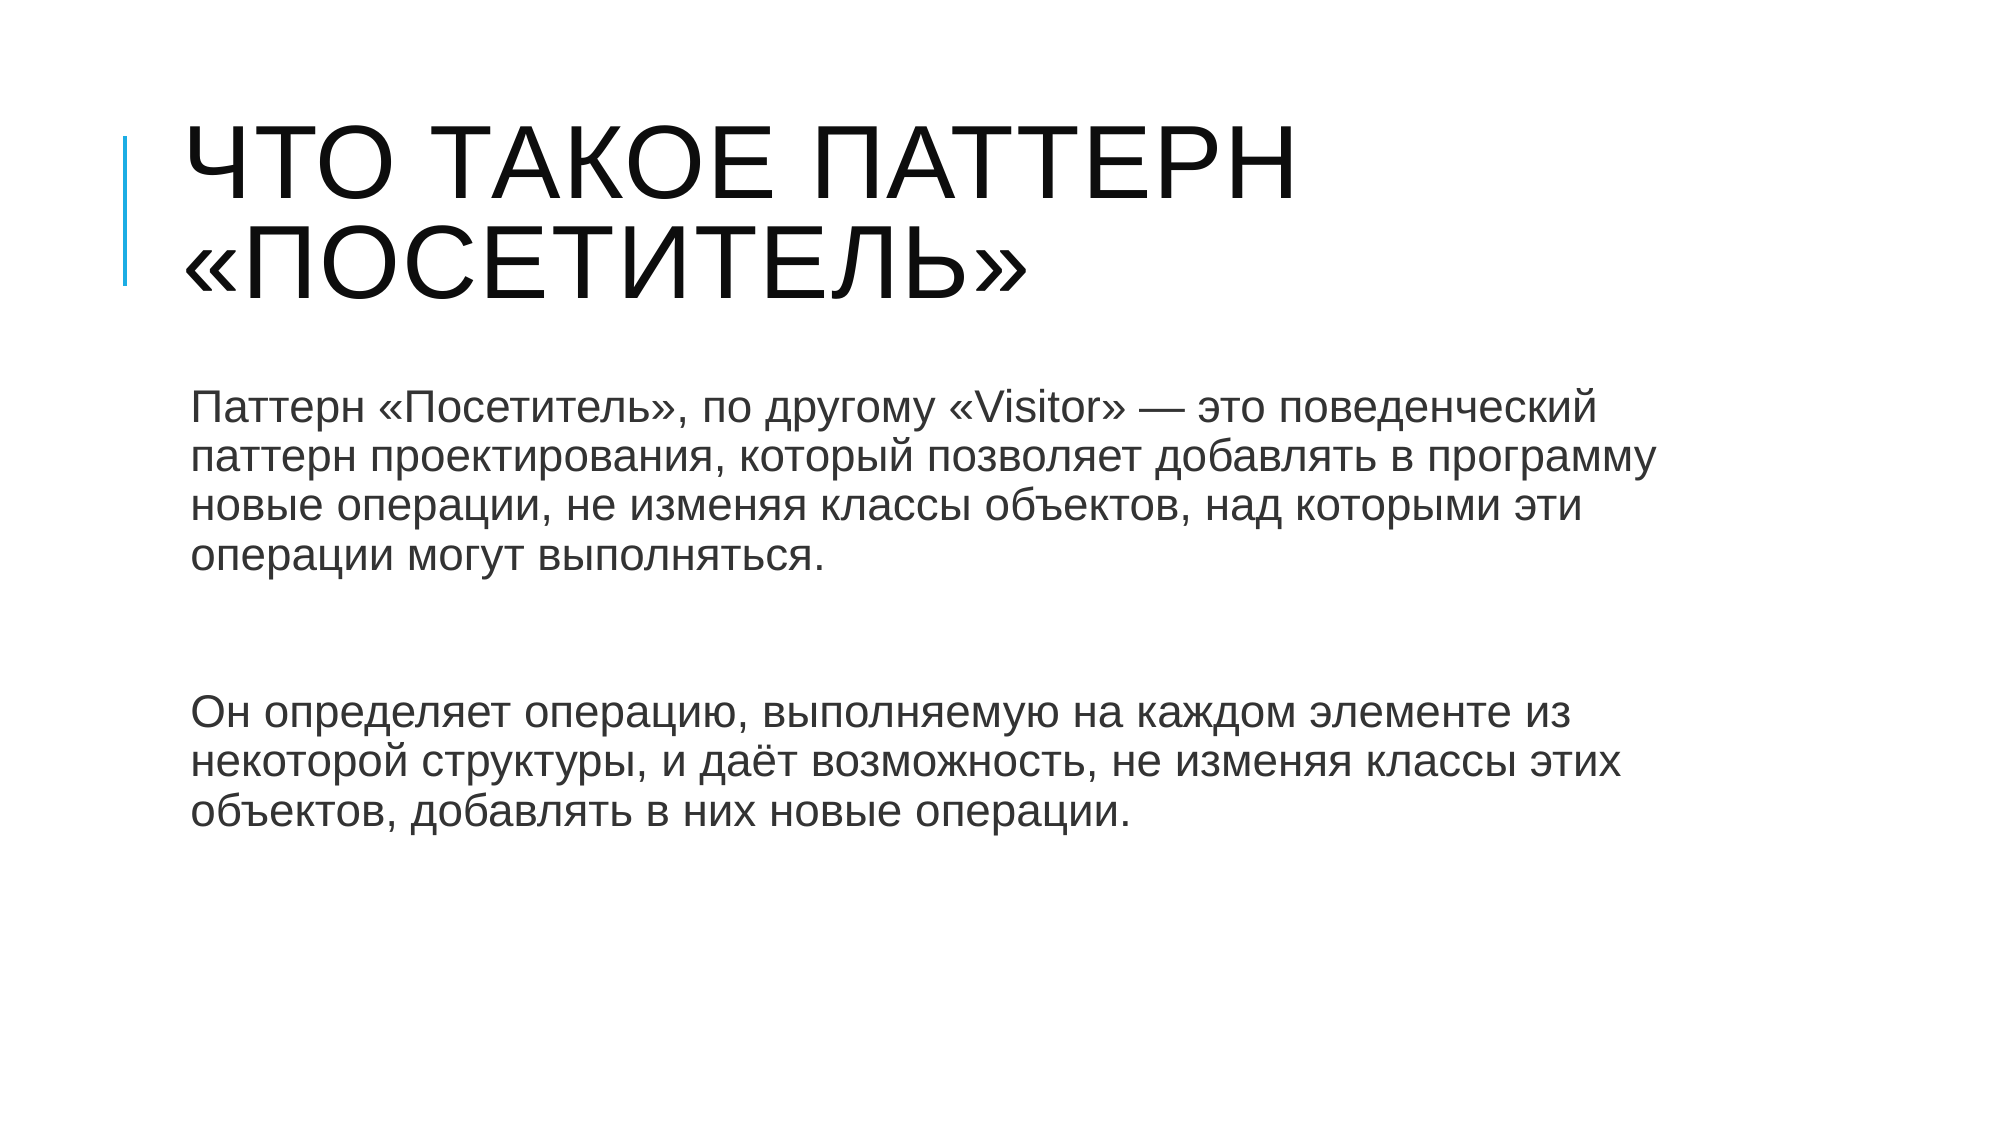

# Что такое паттерн «Посетитель»
Паттерн «Посетитель», по другому «Visitor» — это поведенческий паттерн проектирования, который позволяет добавлять в программу новые операции, не изменяя классы объектов, над которыми эти операции могут выполняться.

Он определяет операцию, выполняемую на каждом элементе из некоторой структуры, и даёт возможность, не изменяя классы этих объектов, добавлять в них новые операции.